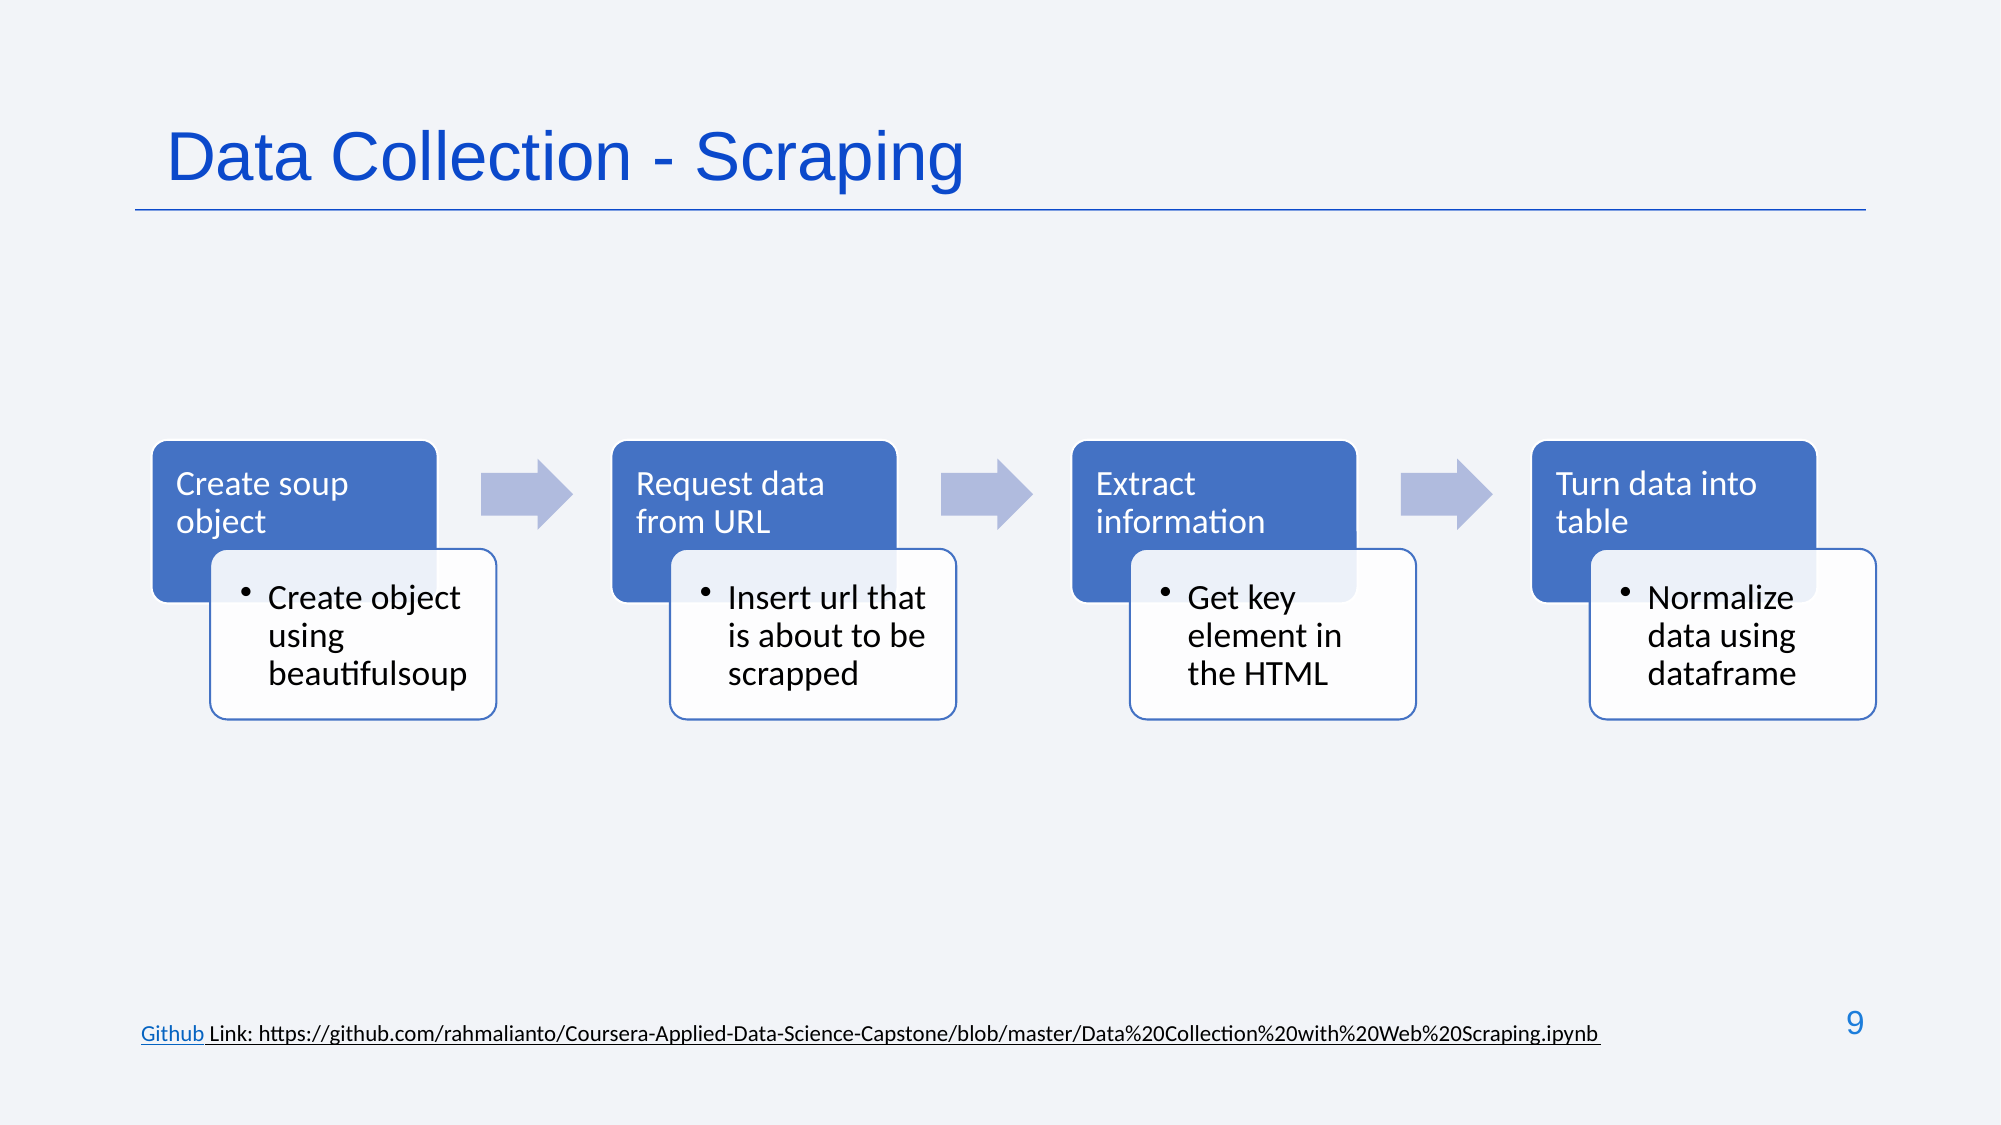

Data Collection - Scraping
Create soup object
Create object using beautifulsoup

Request data from URL
Insert url that is about to be scrapped

Extract information
Get key element in the HTML

Turn data into table
Normalize data using dataframe
9
Github Link: https://github.com/rahmalianto/Coursera-Applied-Data-Science-Capstone/blob/master/Data%20Collection%20with%20Web%20Scraping.ipynb